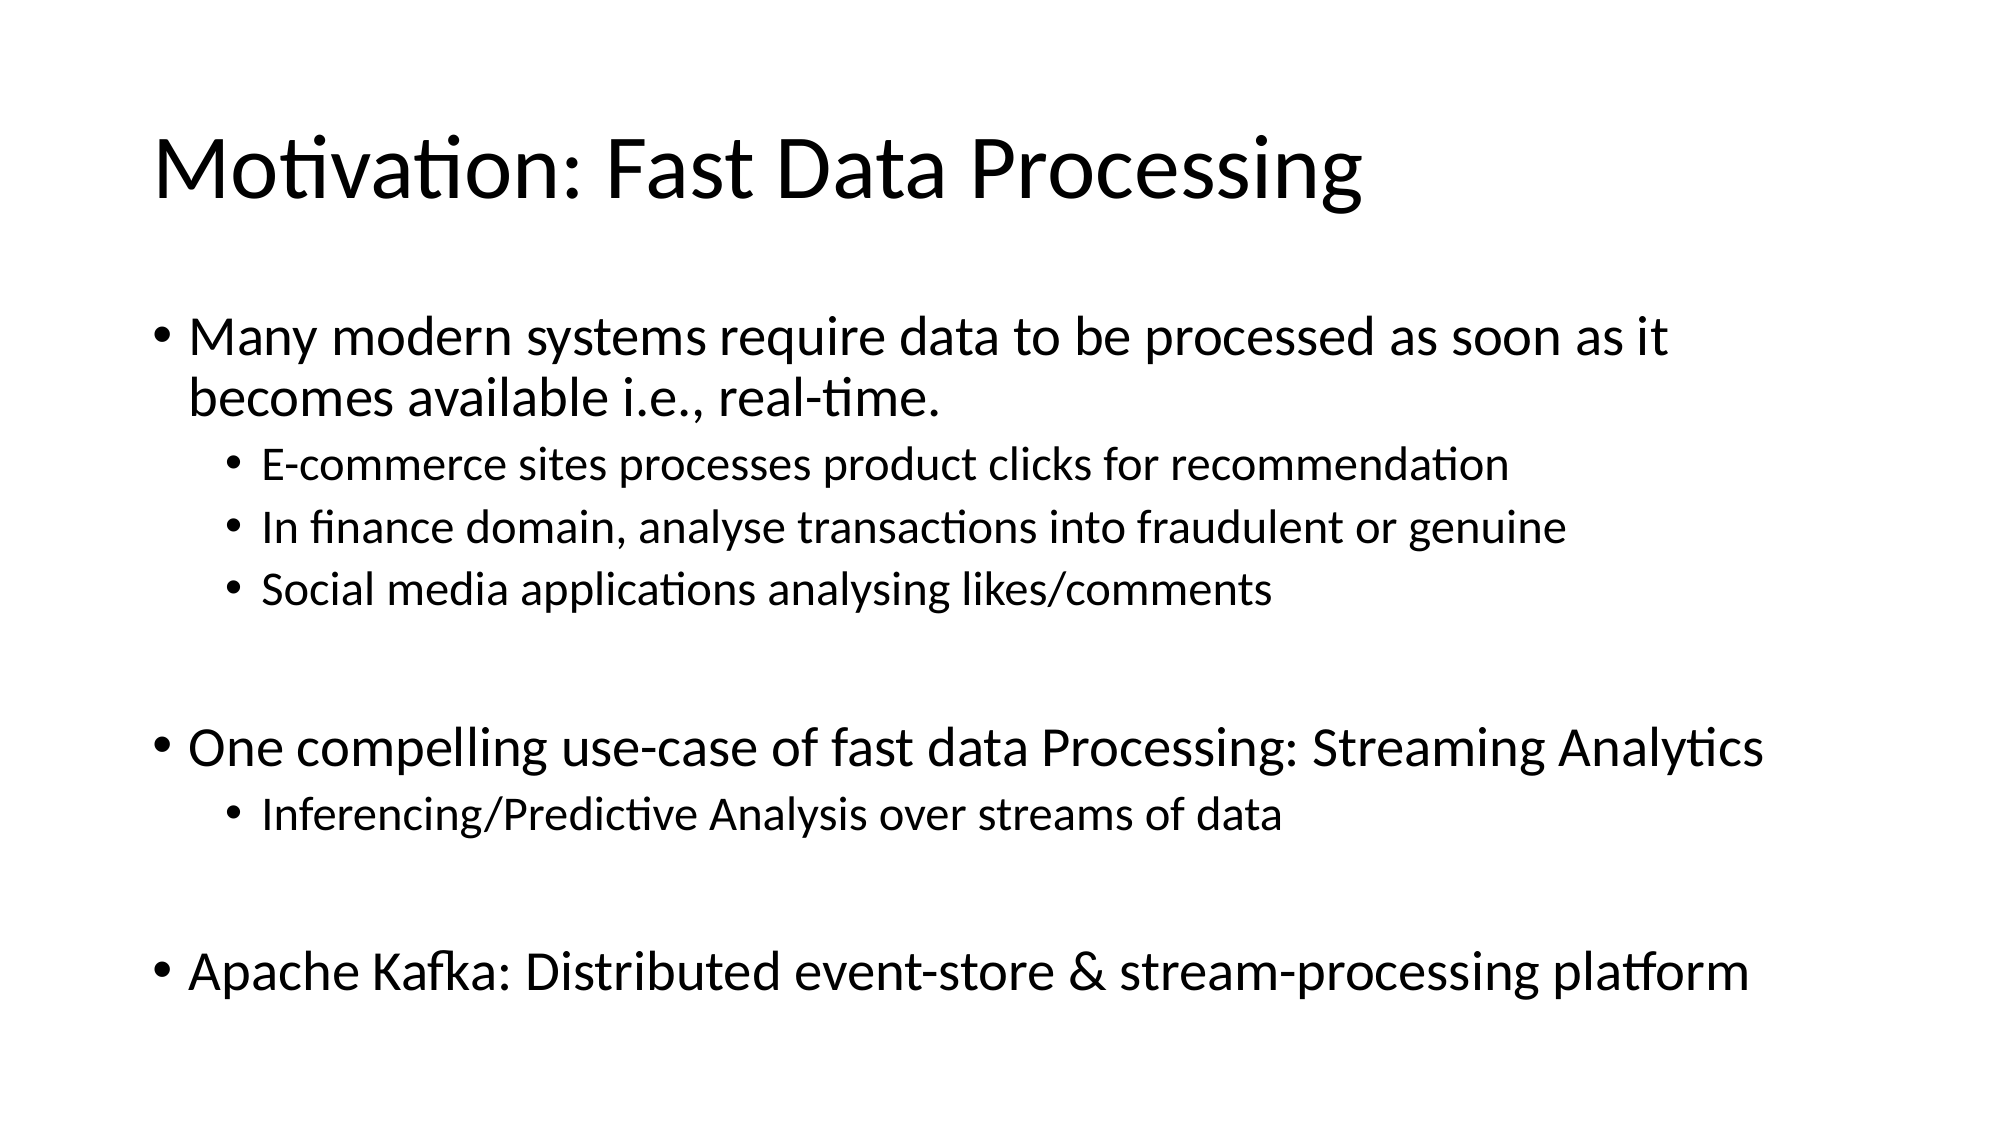

# Motivation: Fast Data Processing
Many modern systems require data to be processed as soon as it becomes available i.e., real-time.
E-commerce sites processes product clicks for recommendation
In finance domain, analyse transactions into fraudulent or genuine
Social media applications analysing likes/comments

One compelling use-case of fast data Processing: Streaming Analytics
Inferencing/Predictive Analysis over streams of data

Apache Kafka: Distributed event-store & stream-processing platform